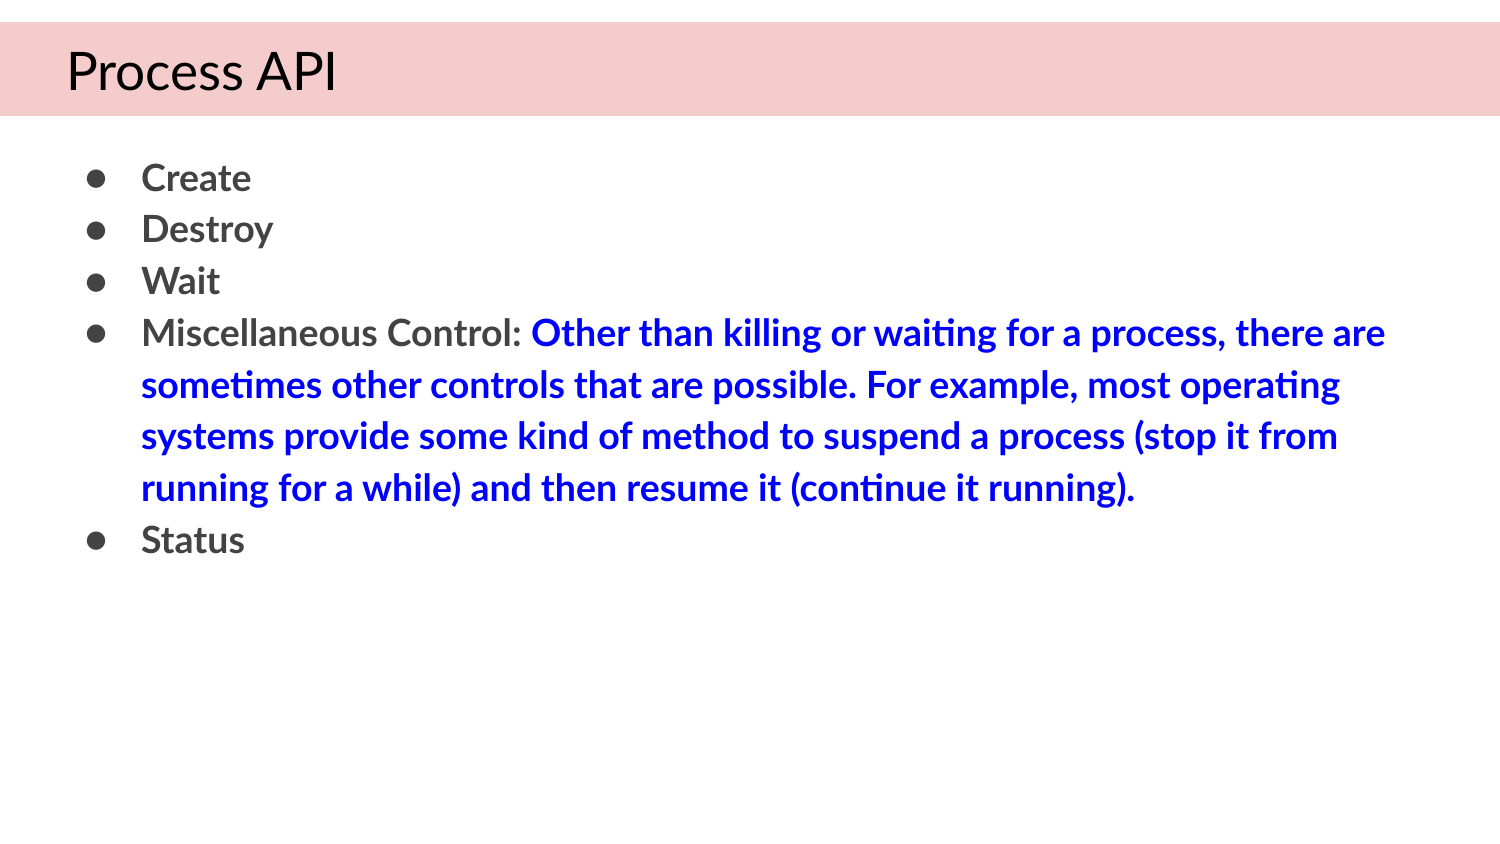

# Process API
Create
Destroy
Wait
Miscellaneous Control: Other than killing or waiting for a process, there are sometimes other controls that are possible. For example, most operating systems provide some kind of method to suspend a process (stop it from running for a while) and then resume it (continue it running).
Status